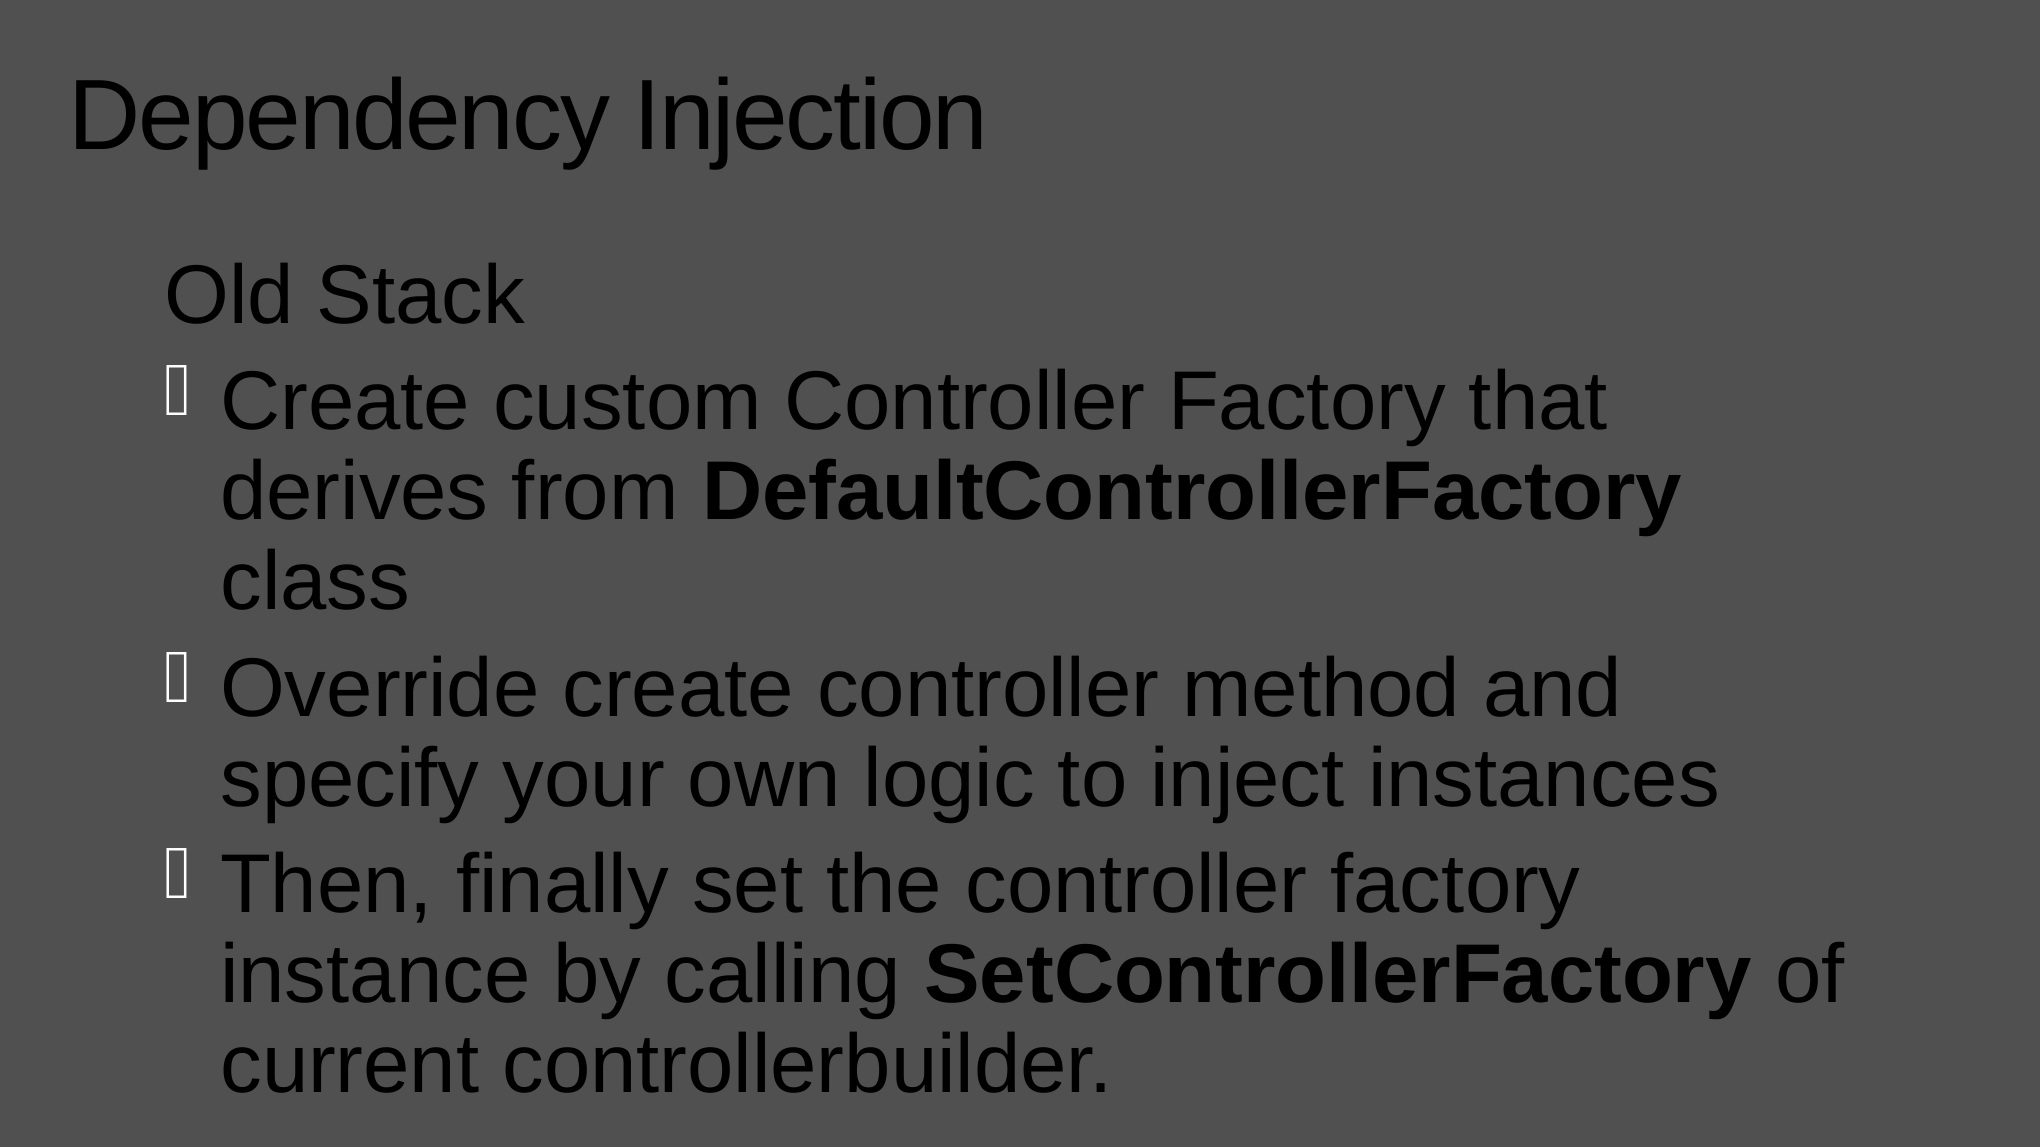

# Dependency Injection
Old Stack
Create custom Controller Factory that derives from DefaultControllerFactory class
Override create controller method and specify your own logic to inject instances
Then, finally set the controller factory instance by calling SetControllerFactory of current controllerbuilder.